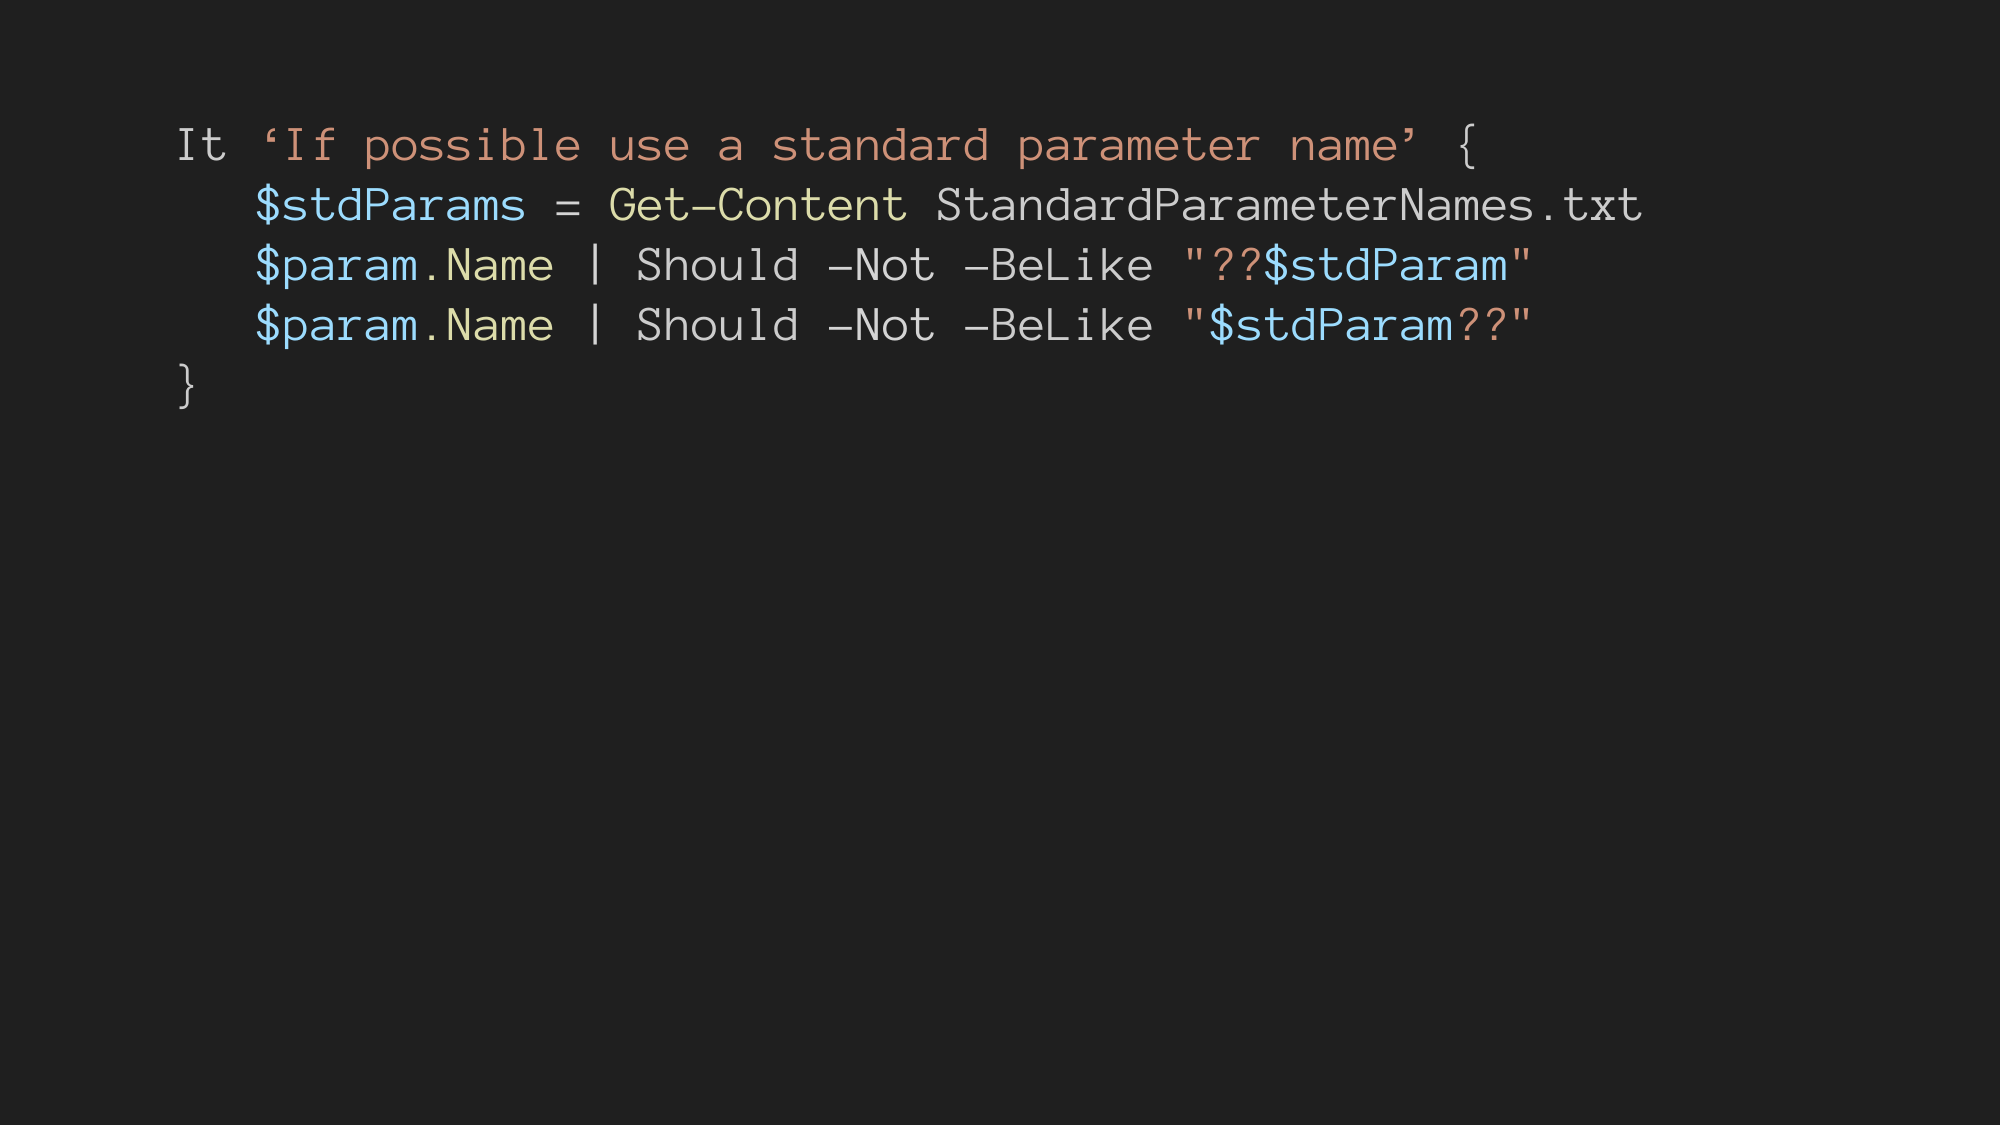

It ‘If possible use a standard parameter name’ {
   $stdParams = Get-Content StandardParameterNames.txt
   $param.Name | Should -Not –BeLike "??$stdParam"
   $param.Name | Should -Not -BeLike "$stdParam??"
}